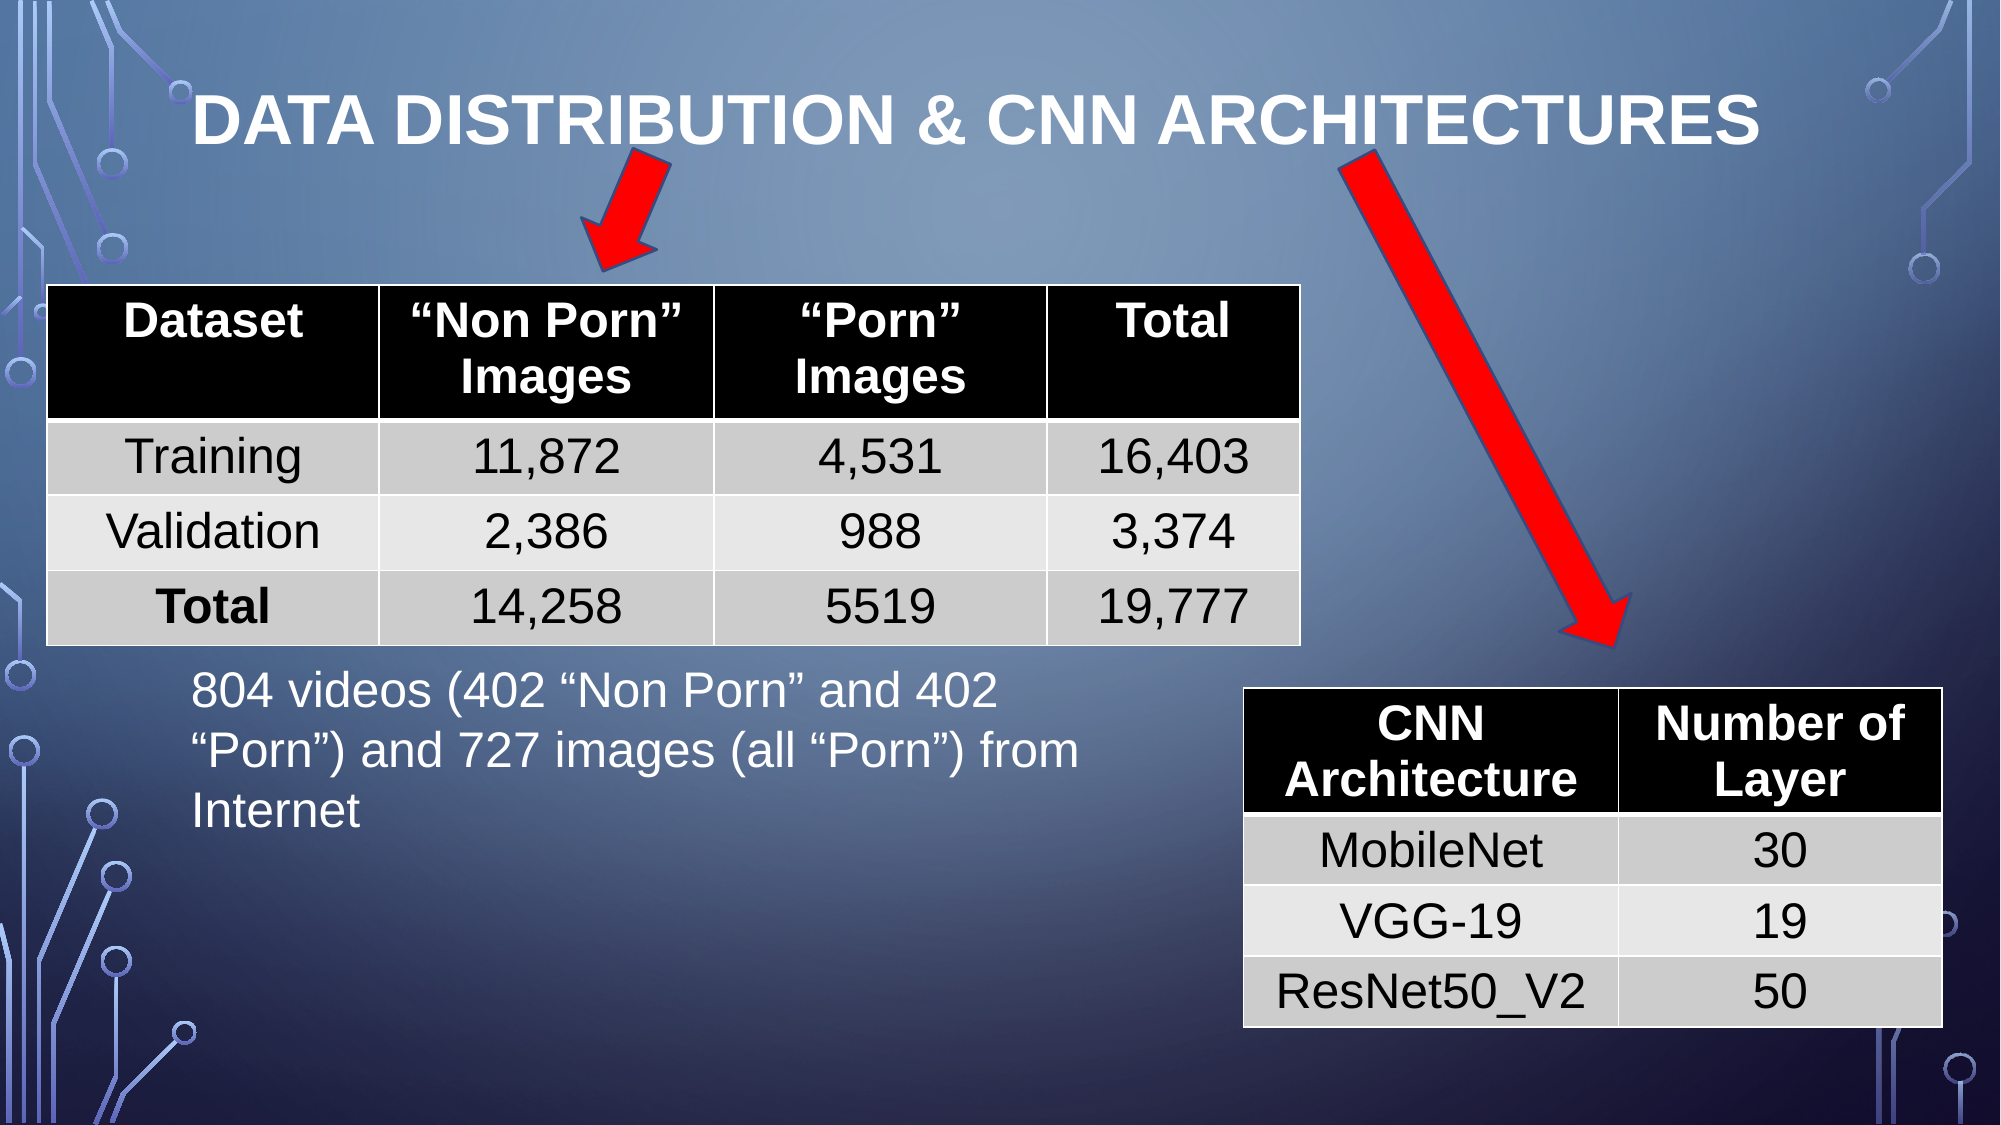

# Data distribution & CNN architectures

| Dataset | “Non Porn” Images | “Porn” Images | Total |
| --- | --- | --- | --- |
| Training | 11,872 | 4,531 | 16,403 |
| Validation | 2,386 | 988 | 3,374 |
| Total | 14,258 | 5519 | 19,777 |

804 videos (402 “Non Porn” and 402 “Porn”) and 727 images (all “Porn”) from Internet
| CNN Architecture | Number of Layer |
| --- | --- |
| MobileNet | 30 |
| VGG-19 | 19 |
| ResNet50\_V2 | 50 |